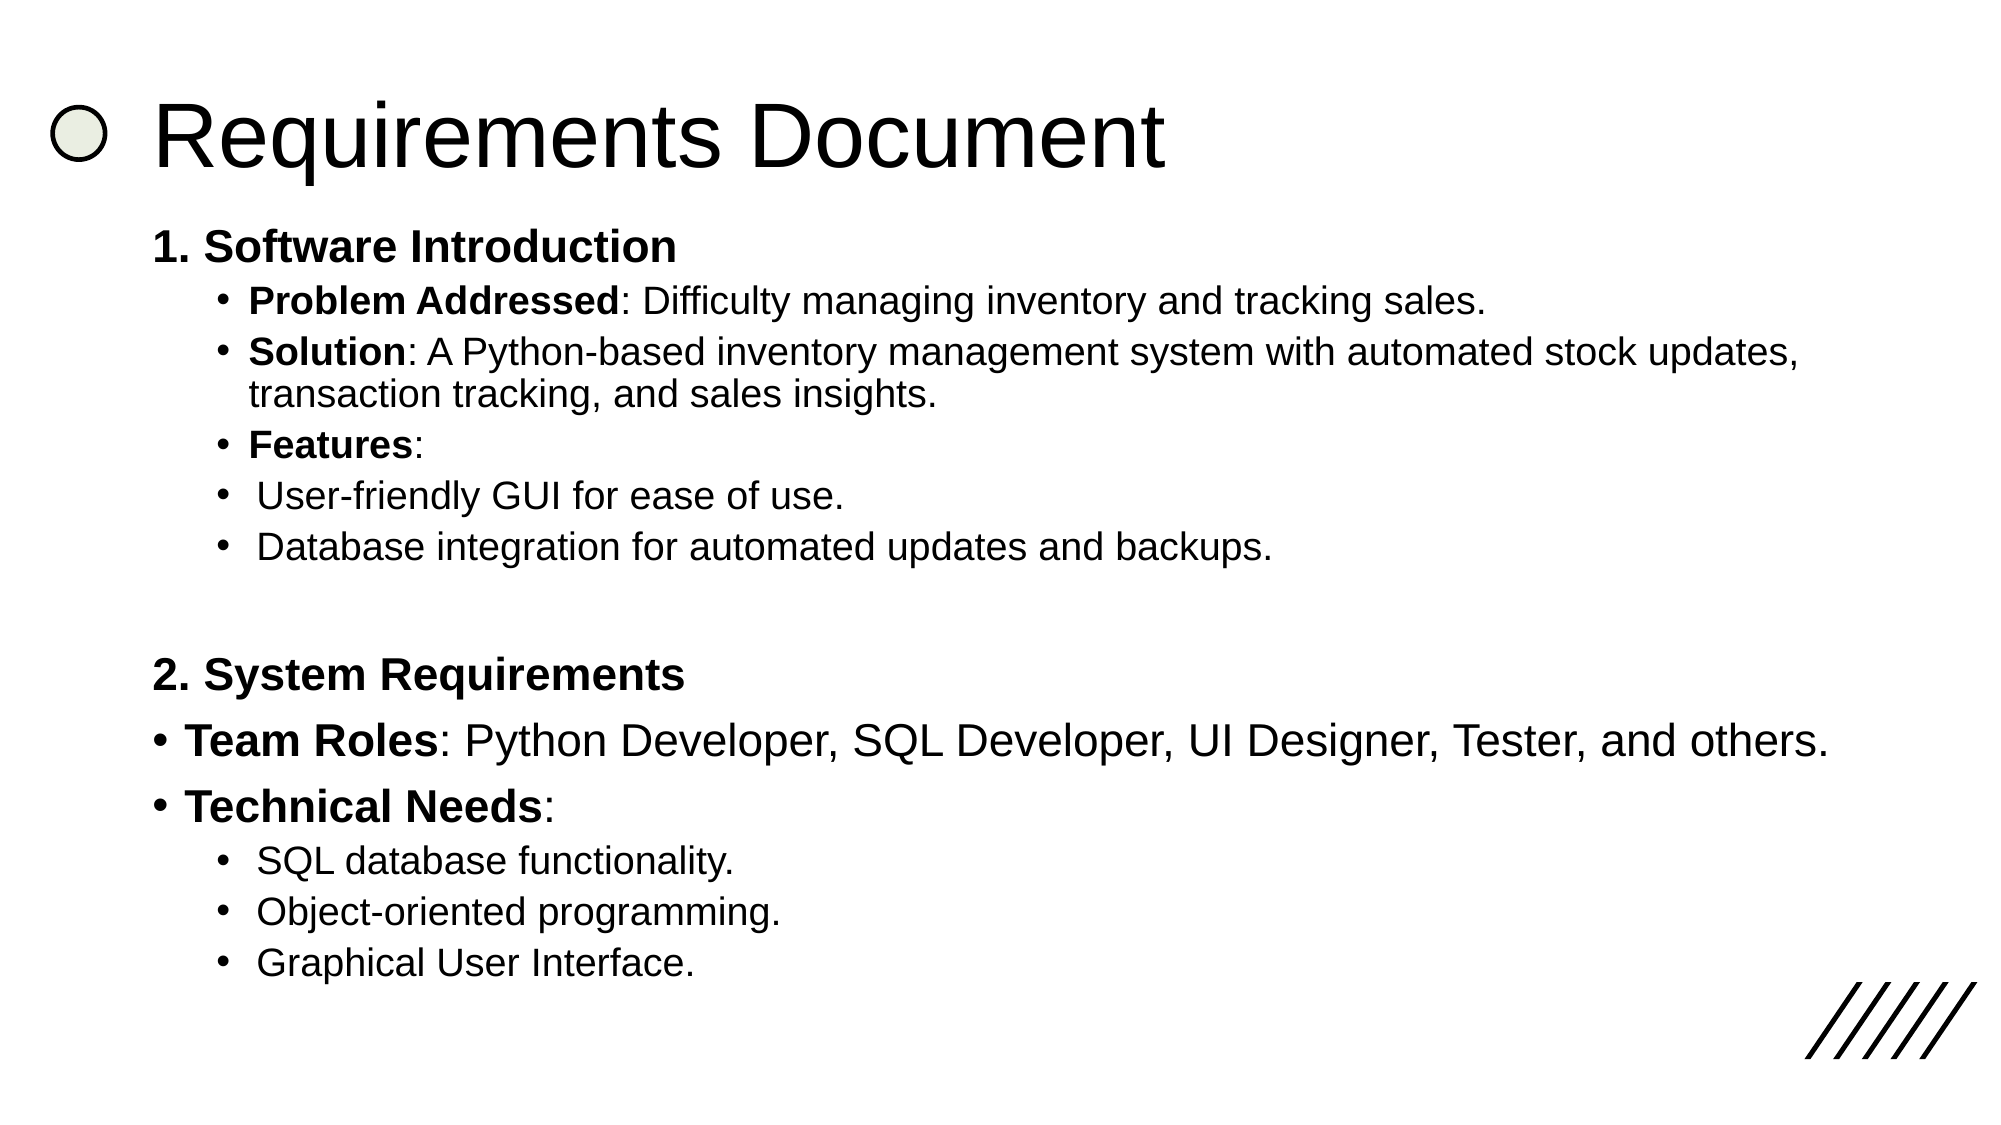

# Requirements Document
1. Software Introduction
Problem Addressed: Difficulty managing inventory and tracking sales.
Solution: A Python-based inventory management system with automated stock updates, transaction tracking, and sales insights.
Features:
User-friendly GUI for ease of use.
Database integration for automated updates and backups.

2. System Requirements
Team Roles: Python Developer, SQL Developer, UI Designer, Tester, and others.
Technical Needs:
SQL database functionality.
Object-oriented programming.
Graphical User Interface.